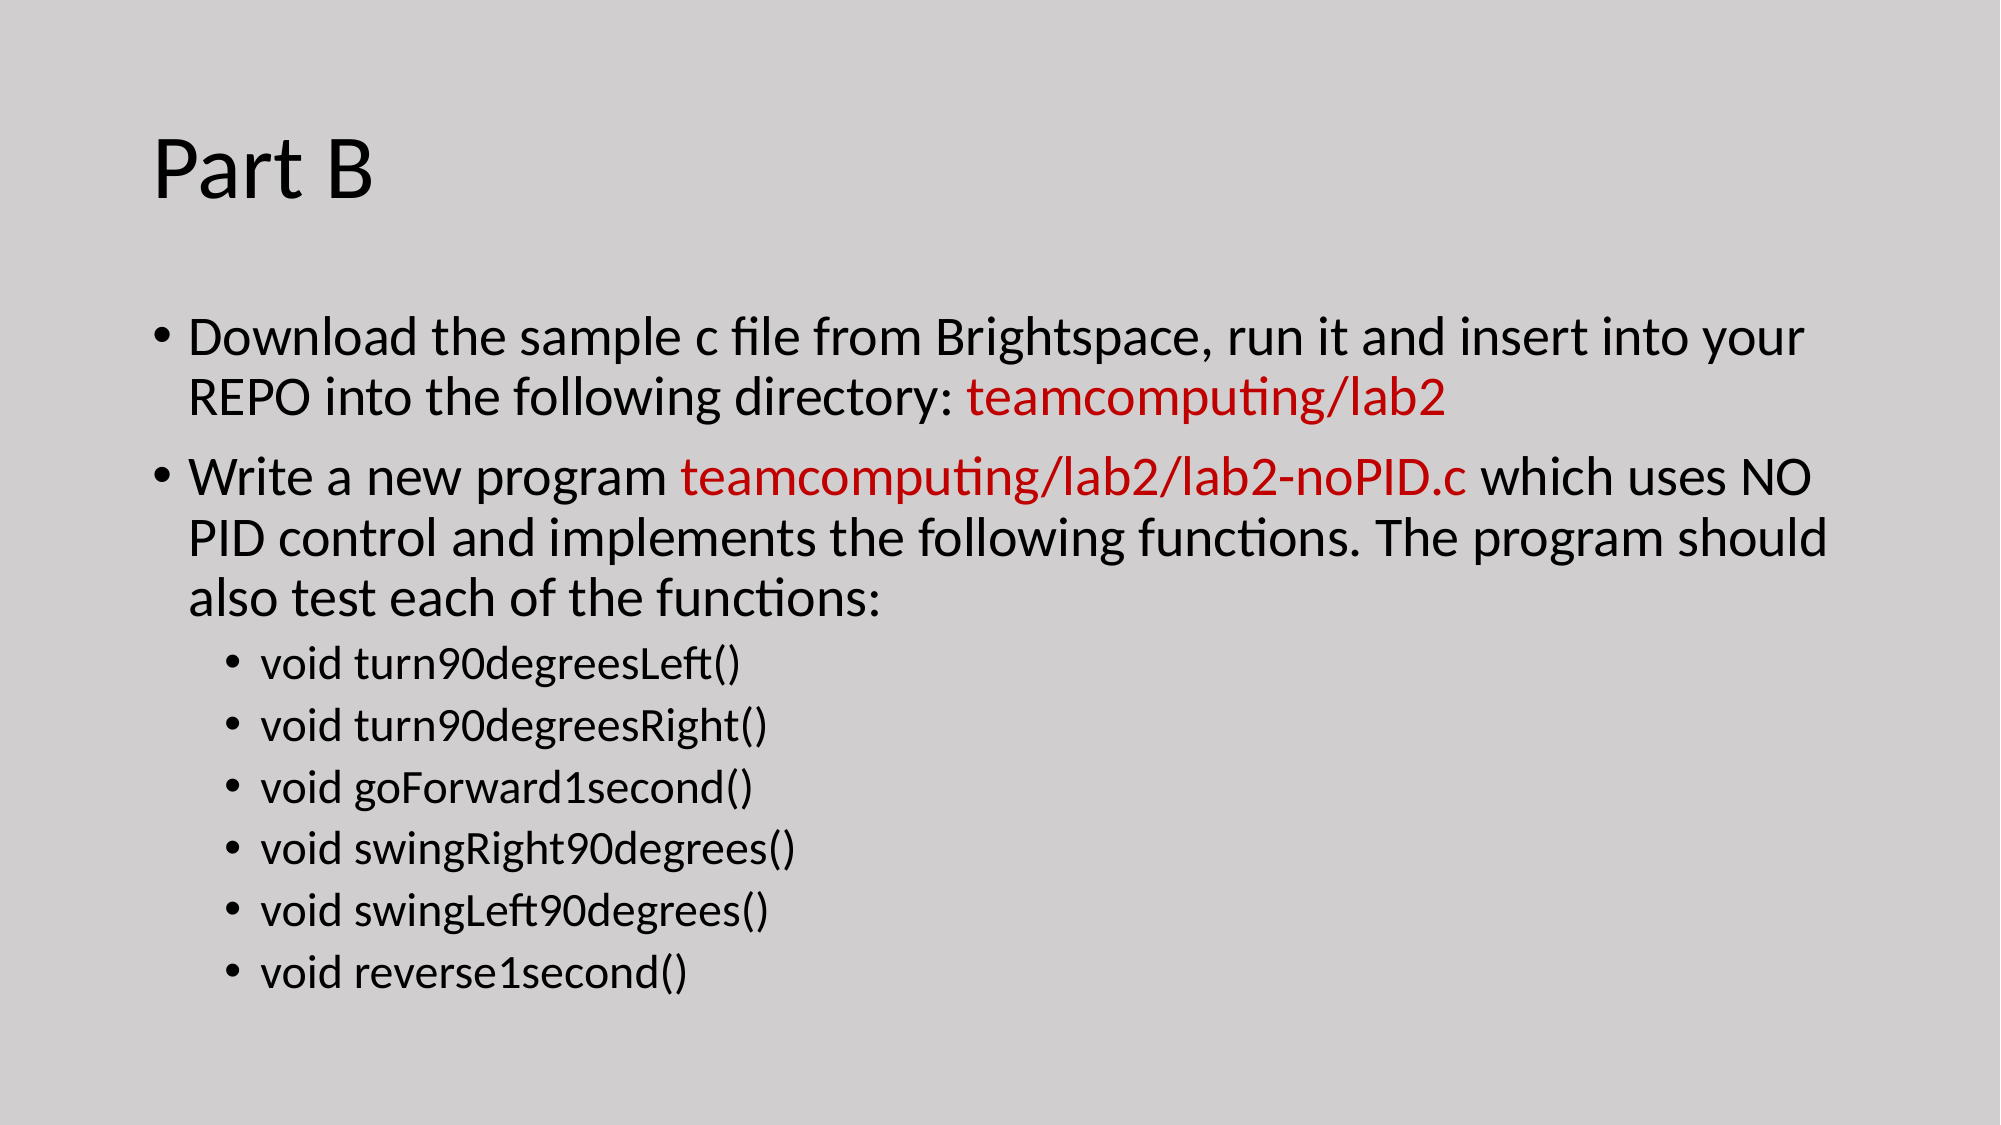

# Part B
Download the sample c file from Brightspace, run it and insert into your REPO into the following directory: teamcomputing/lab2
Write a new program teamcomputing/lab2/lab2-noPID.c which uses NO PID control and implements the following functions. The program should also test each of the functions:
void turn90degreesLeft()
void turn90degreesRight()
void goForward1second()
void swingRight90degrees()
void swingLeft90degrees()
void reverse1second()